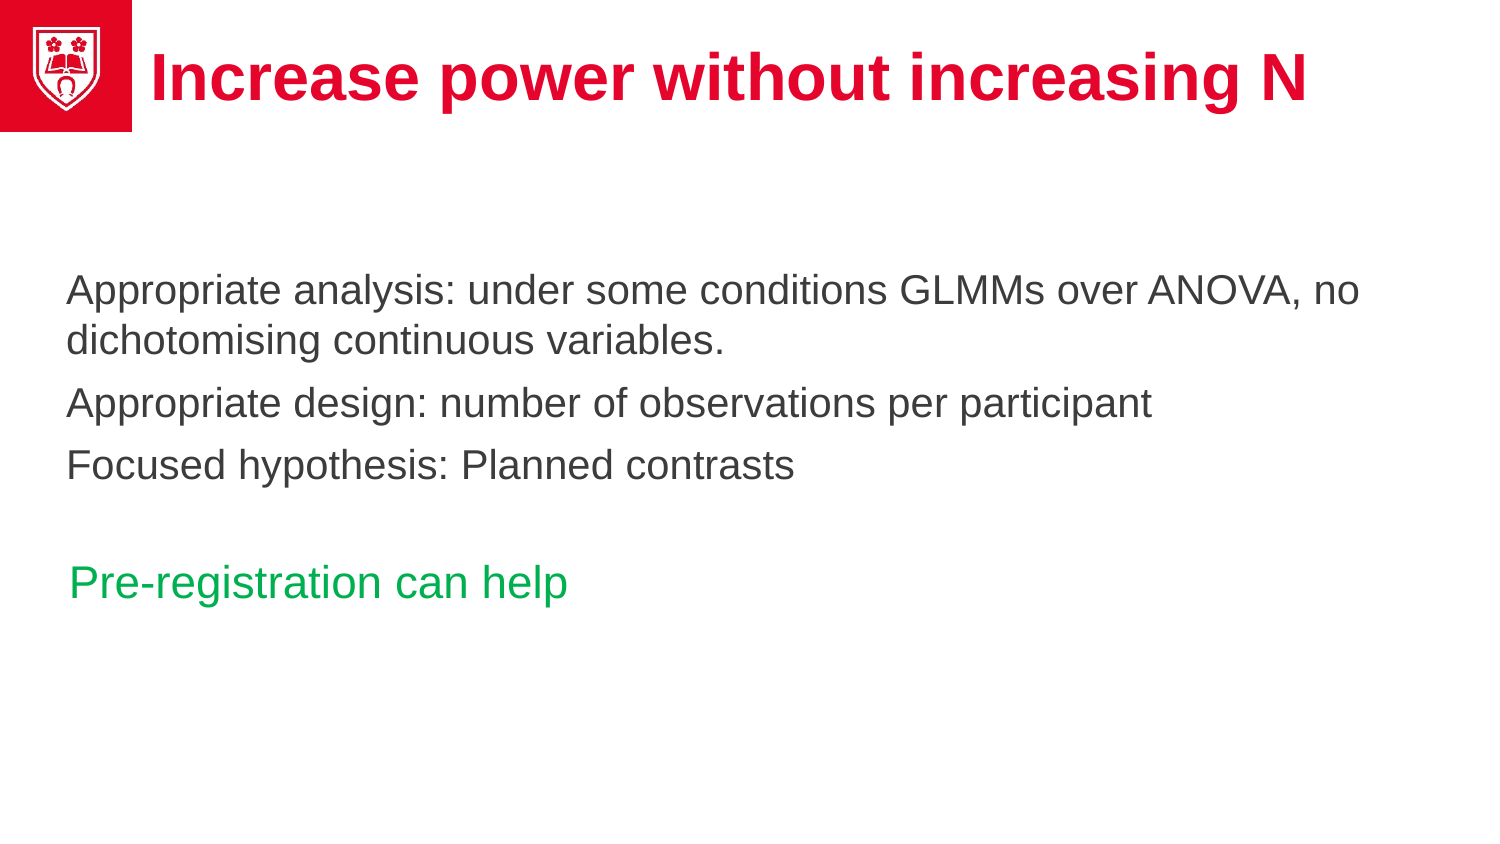

# Increase power without increasing N

Appropriate analysis: under some conditions GLMMs over ANOVA, no dichotomising continuous variables.
Appropriate design: number of observations per participant
Focused hypothesis: Planned contrasts

Pre-registration can help